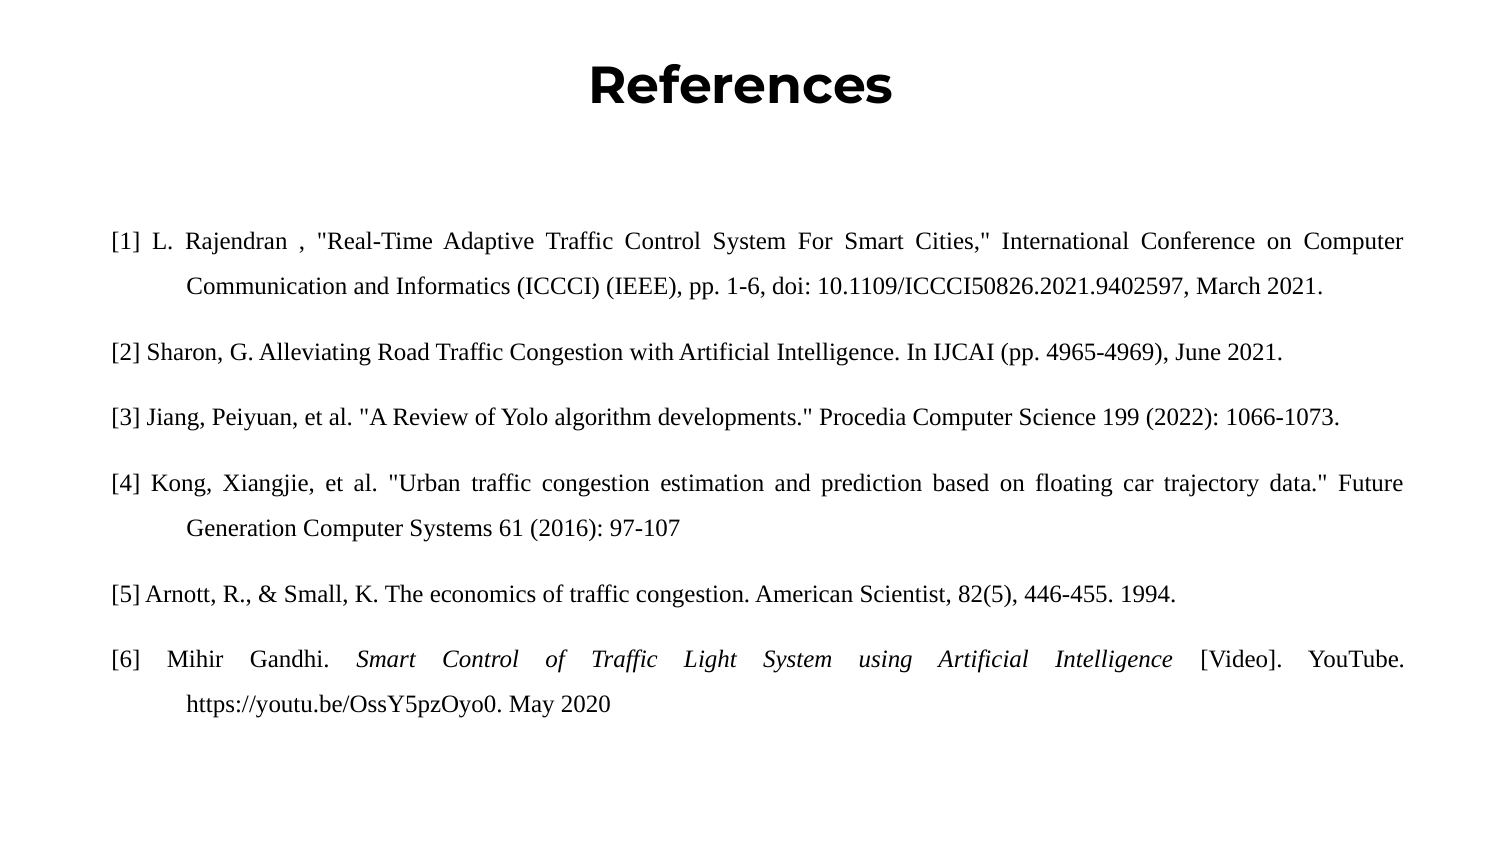

References
[1] L. Rajendran , "Real-Time Adaptive Traffic Control System For Smart Cities," International Conference on Computer Communication and Informatics (ICCCI) (IEEE), pp. 1-6, doi: 10.1109/ICCCI50826.2021.9402597, March 2021.
[2] Sharon, G. Alleviating Road Traffic Congestion with Artificial Intelligence. In IJCAI (pp. 4965-4969), June 2021.
[3] Jiang, Peiyuan, et al. "A Review of Yolo algorithm developments." Procedia Computer Science 199 (2022): 1066-1073.
[4] Kong, Xiangjie, et al. "Urban traffic congestion estimation and prediction based on floating car trajectory data." Future Generation Computer Systems 61 (2016): 97-107
[5] Arnott, R., & Small, K. The economics of traffic congestion. American Scientist, 82(5), 446-455. 1994.
[6] Mihir Gandhi. Smart Control of Traffic Light System using Artificial Intelligence [Video]. YouTube. https://youtu.be/OssY5pzOyo0. May 2020